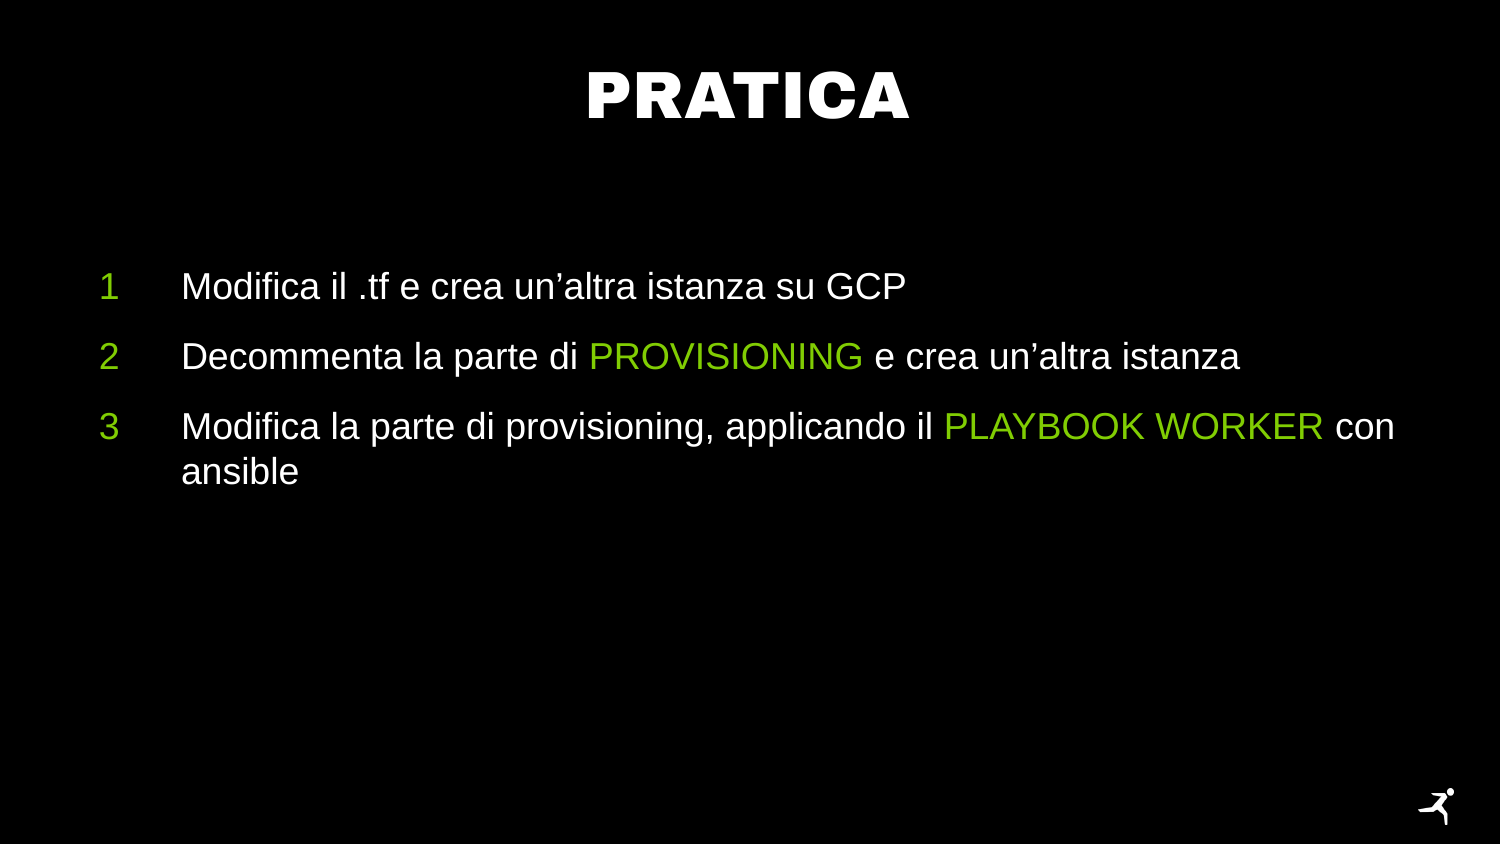

# PRATICA
Modifica il .tf e crea un’altra istanza su GCP
Decommenta la parte di PROVISIONING e crea un’altra istanza
Modifica la parte di provisioning, applicando il playbook worker con ansible